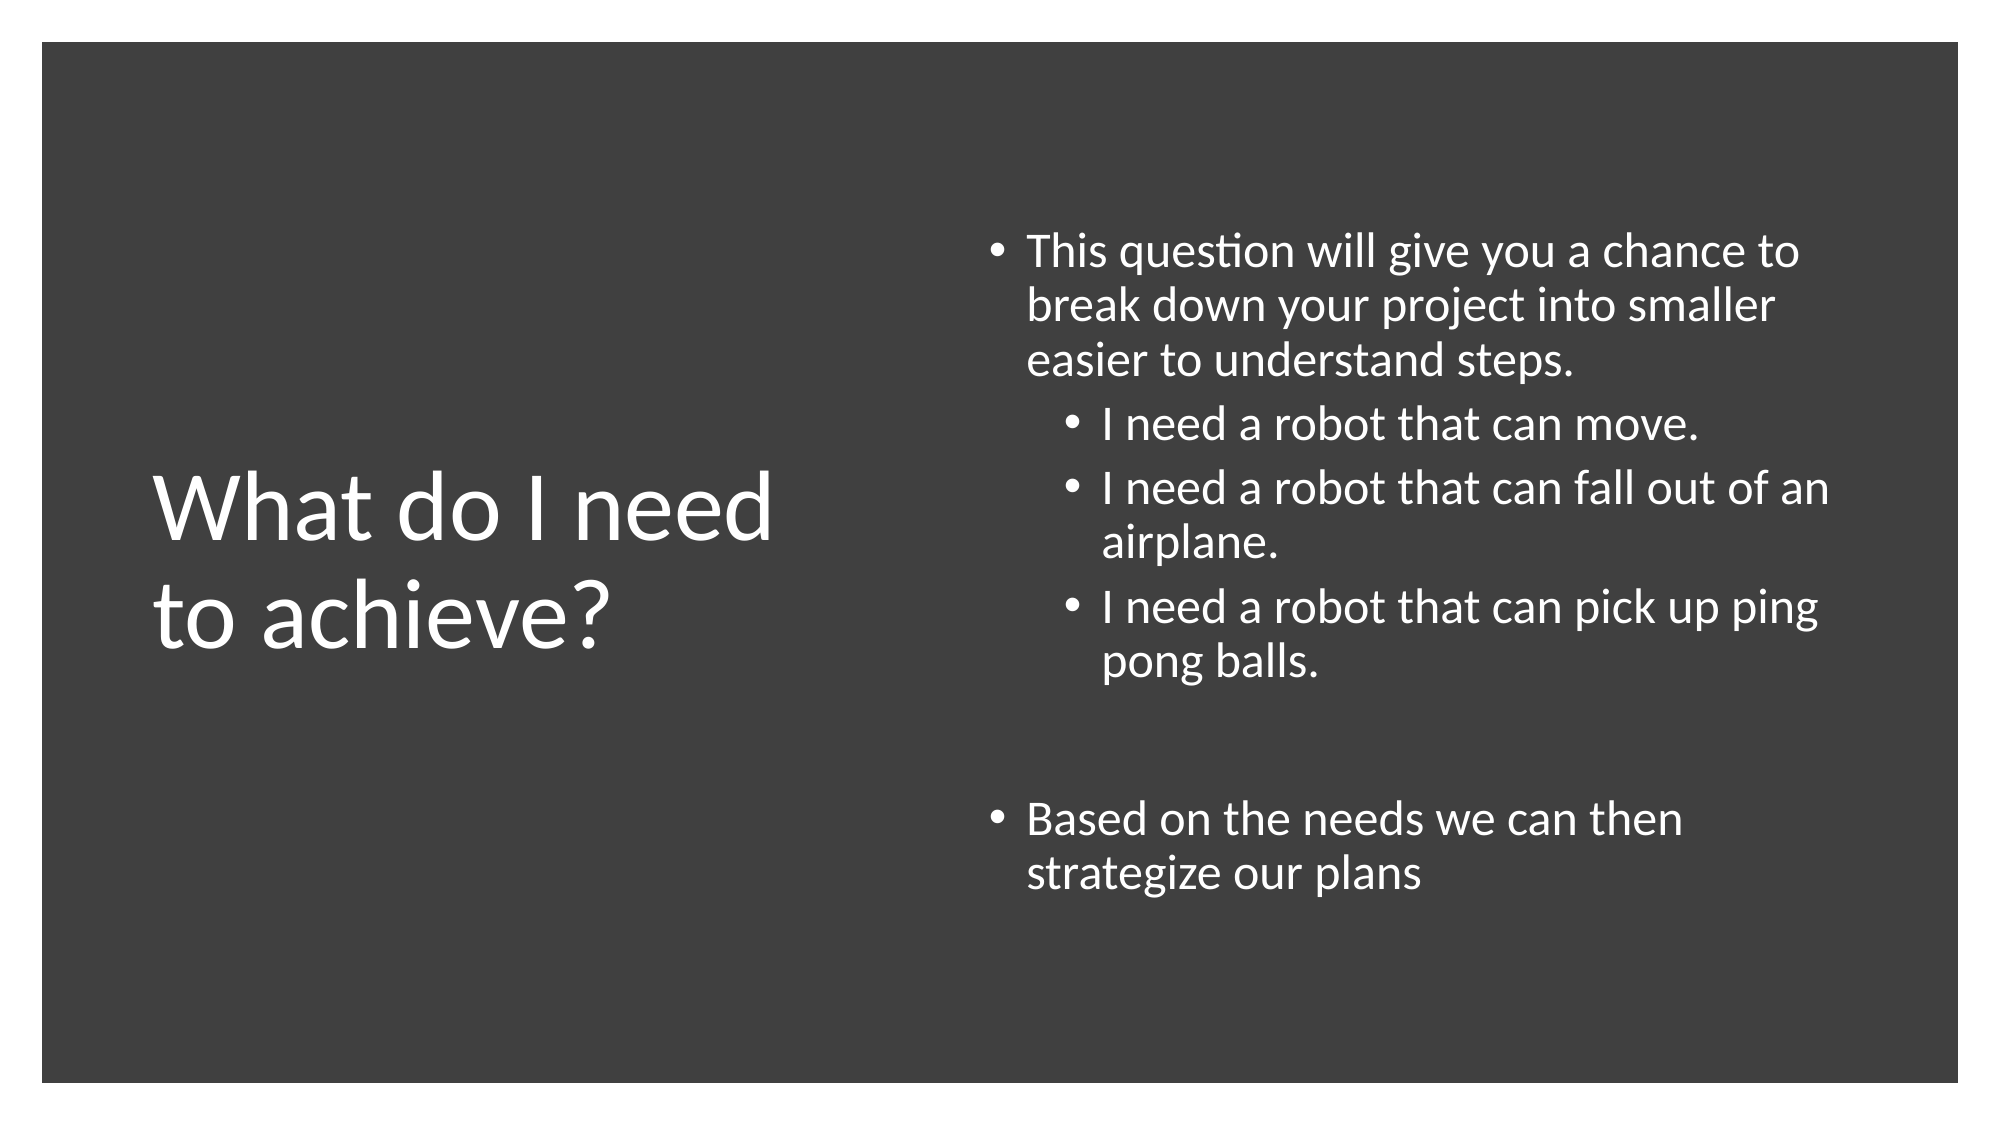

# What do I need to achieve?
This question will give you a chance to break down your project into smaller easier to understand steps.
I need a robot that can move.
I need a robot that can fall out of an airplane.
I need a robot that can pick up ping pong balls.

Based on the needs we can then strategize our plans